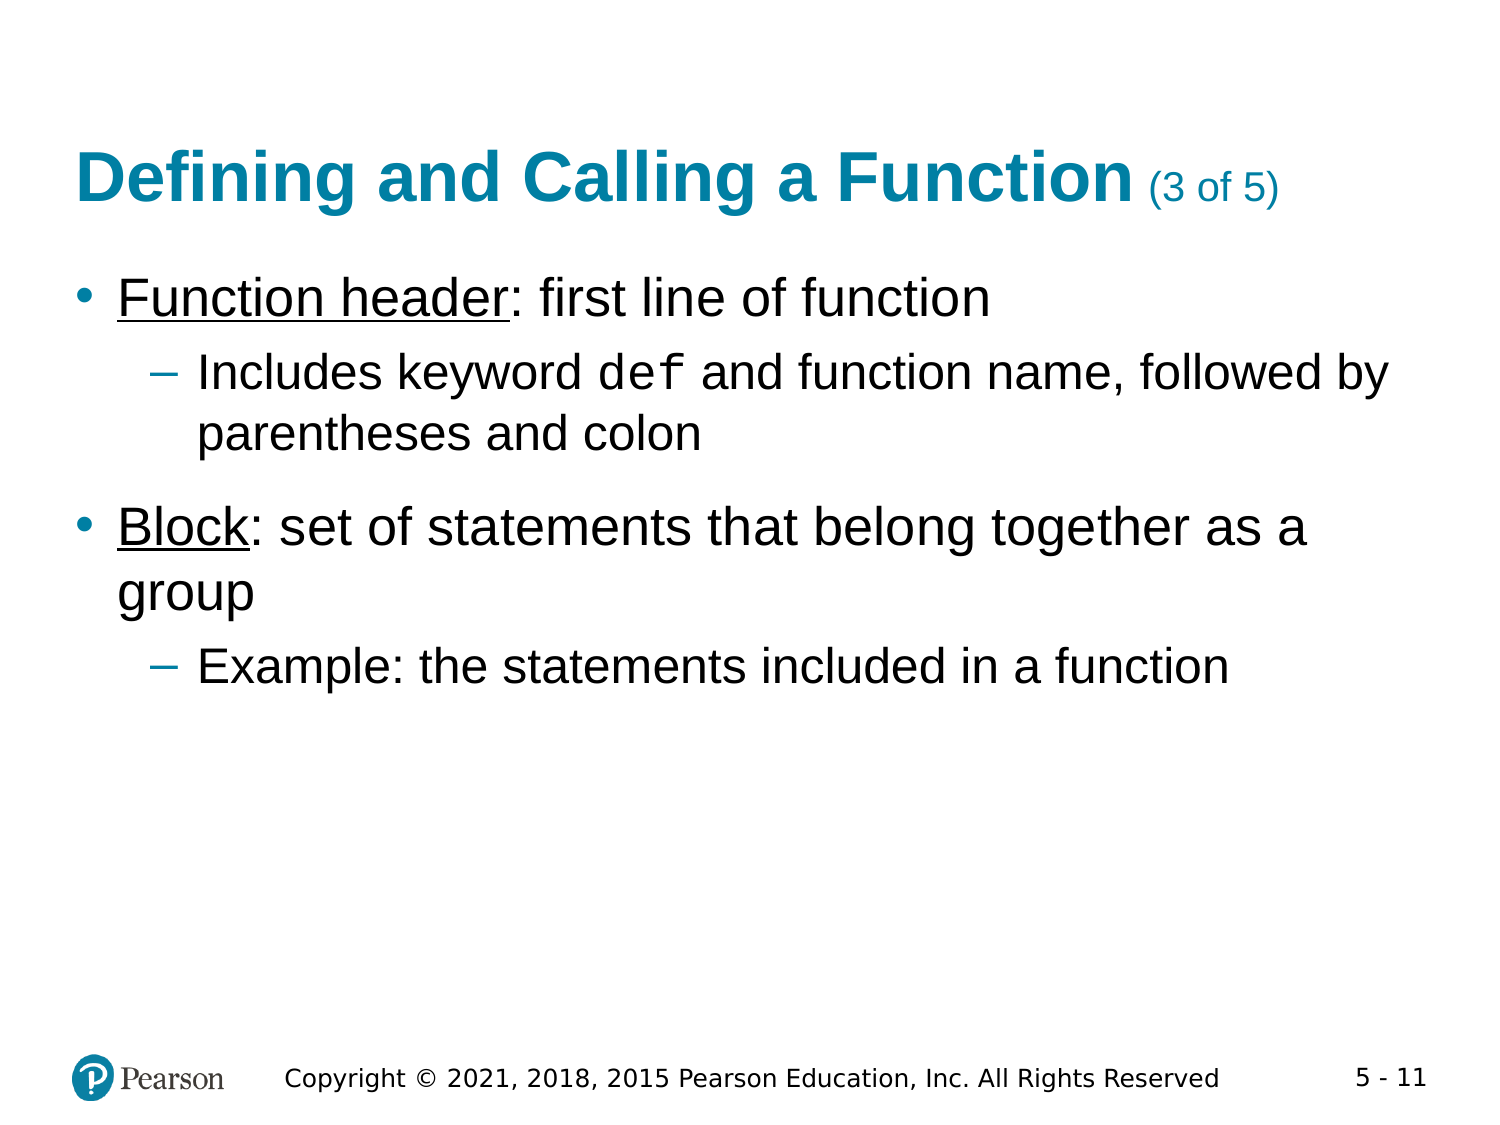

# Defining and Calling a Function (3 of 5)
Function header: first line of function
Includes keyword def and function name, followed by parentheses and colon
Block: set of statements that belong together as a group
Example: the statements included in a function